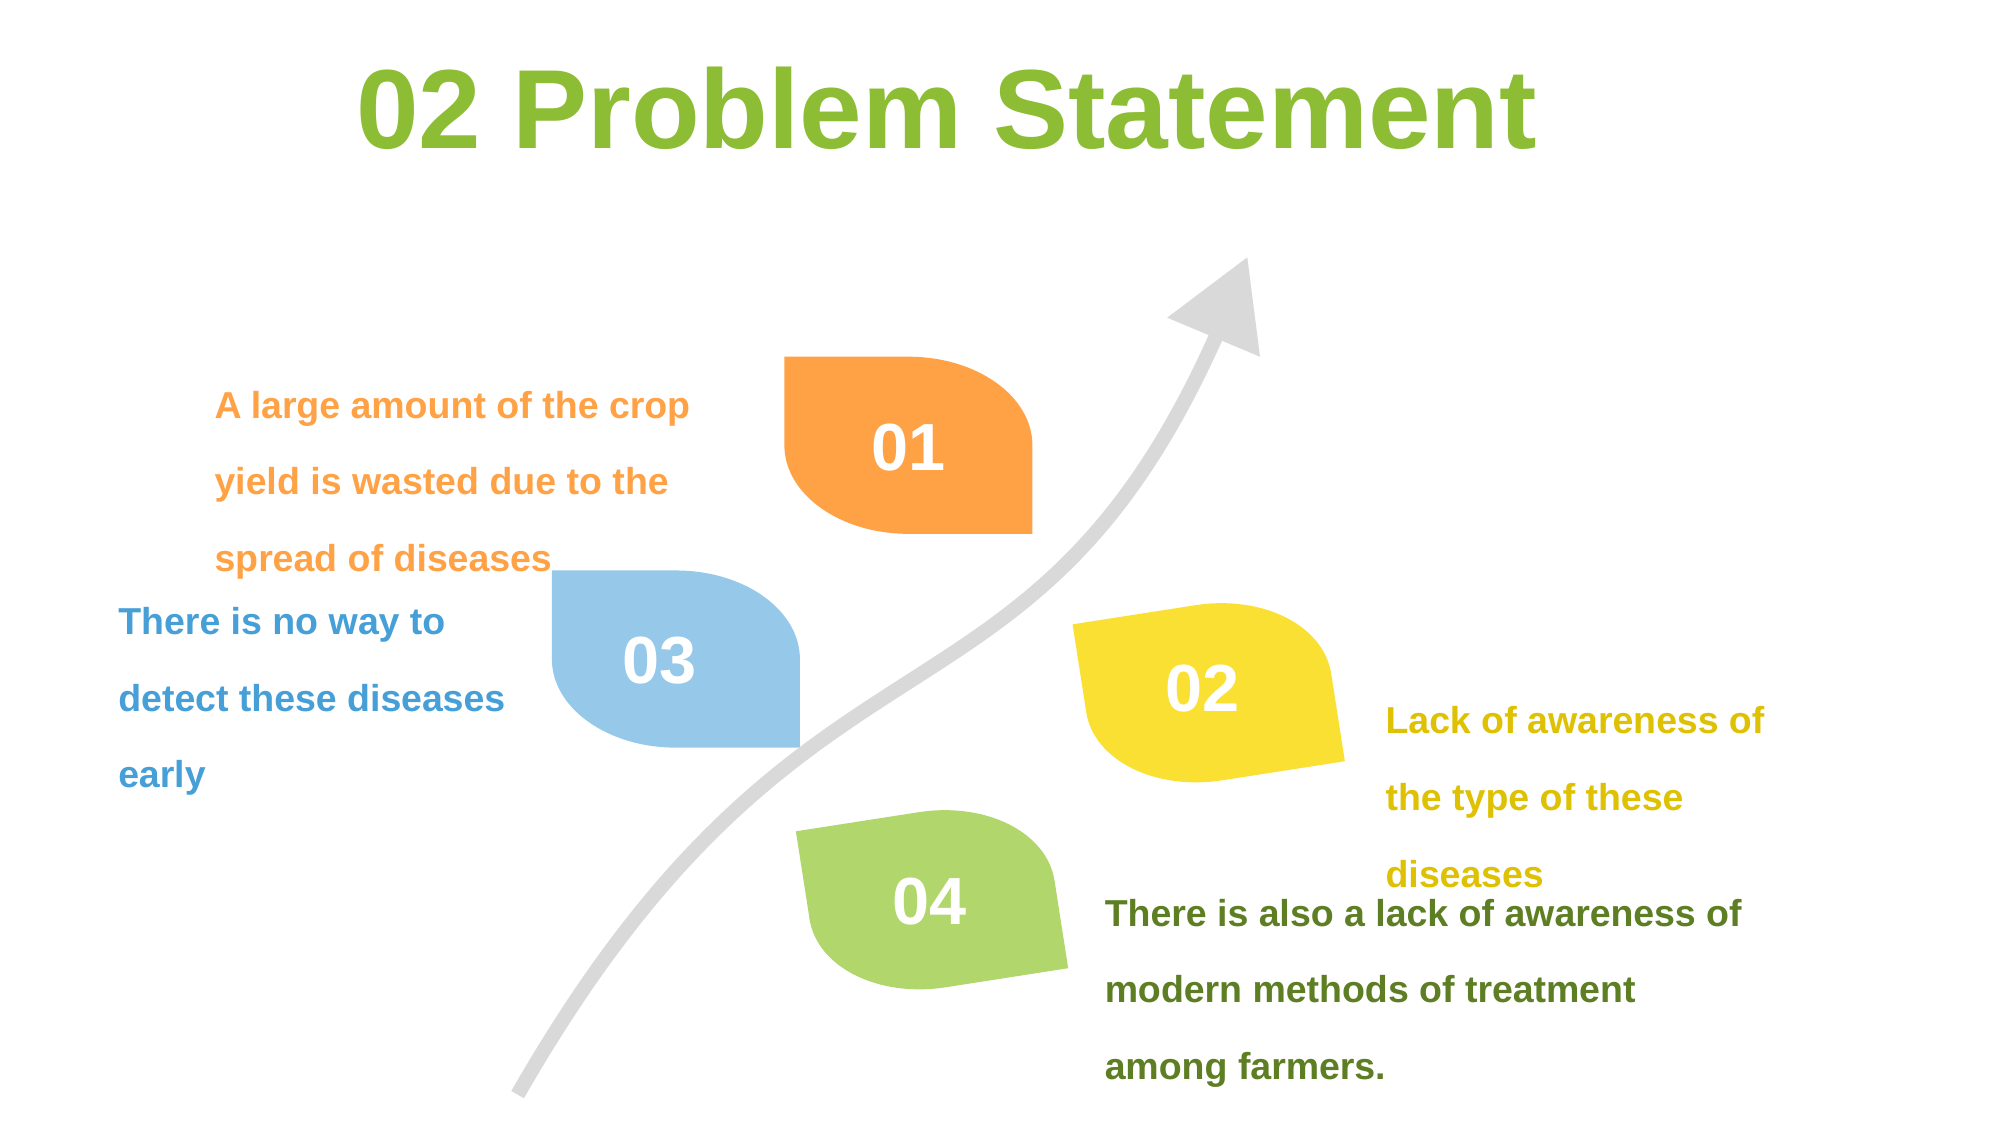

02 Problem Statement

A large amount of the crop yield is wasted due to the spread of diseases

01
There is no way to detect these diseases early

03
02
Lack of awareness of the type of these diseases

04
There is also a lack of awareness of modern methods of treatment among farmers.